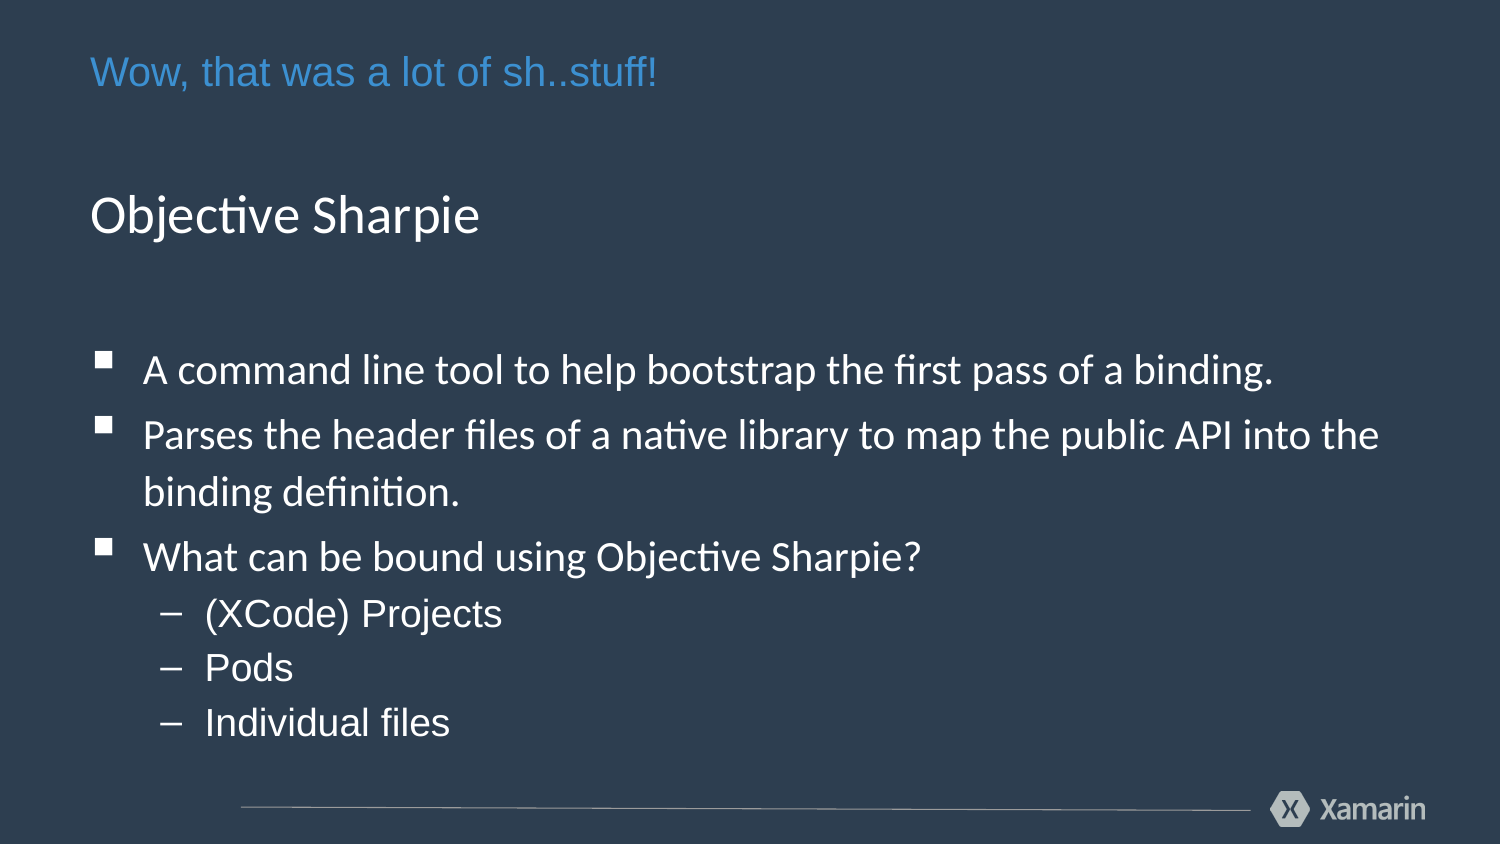

# Wow, that was a lot of sh..stuff!
Objective Sharpie

A command line tool to help bootstrap the first pass of a binding.
Parses the header files of a native library to map the public API into the binding definition.
What can be bound using Objective Sharpie?
(XCode) Projects
Pods
Individual files